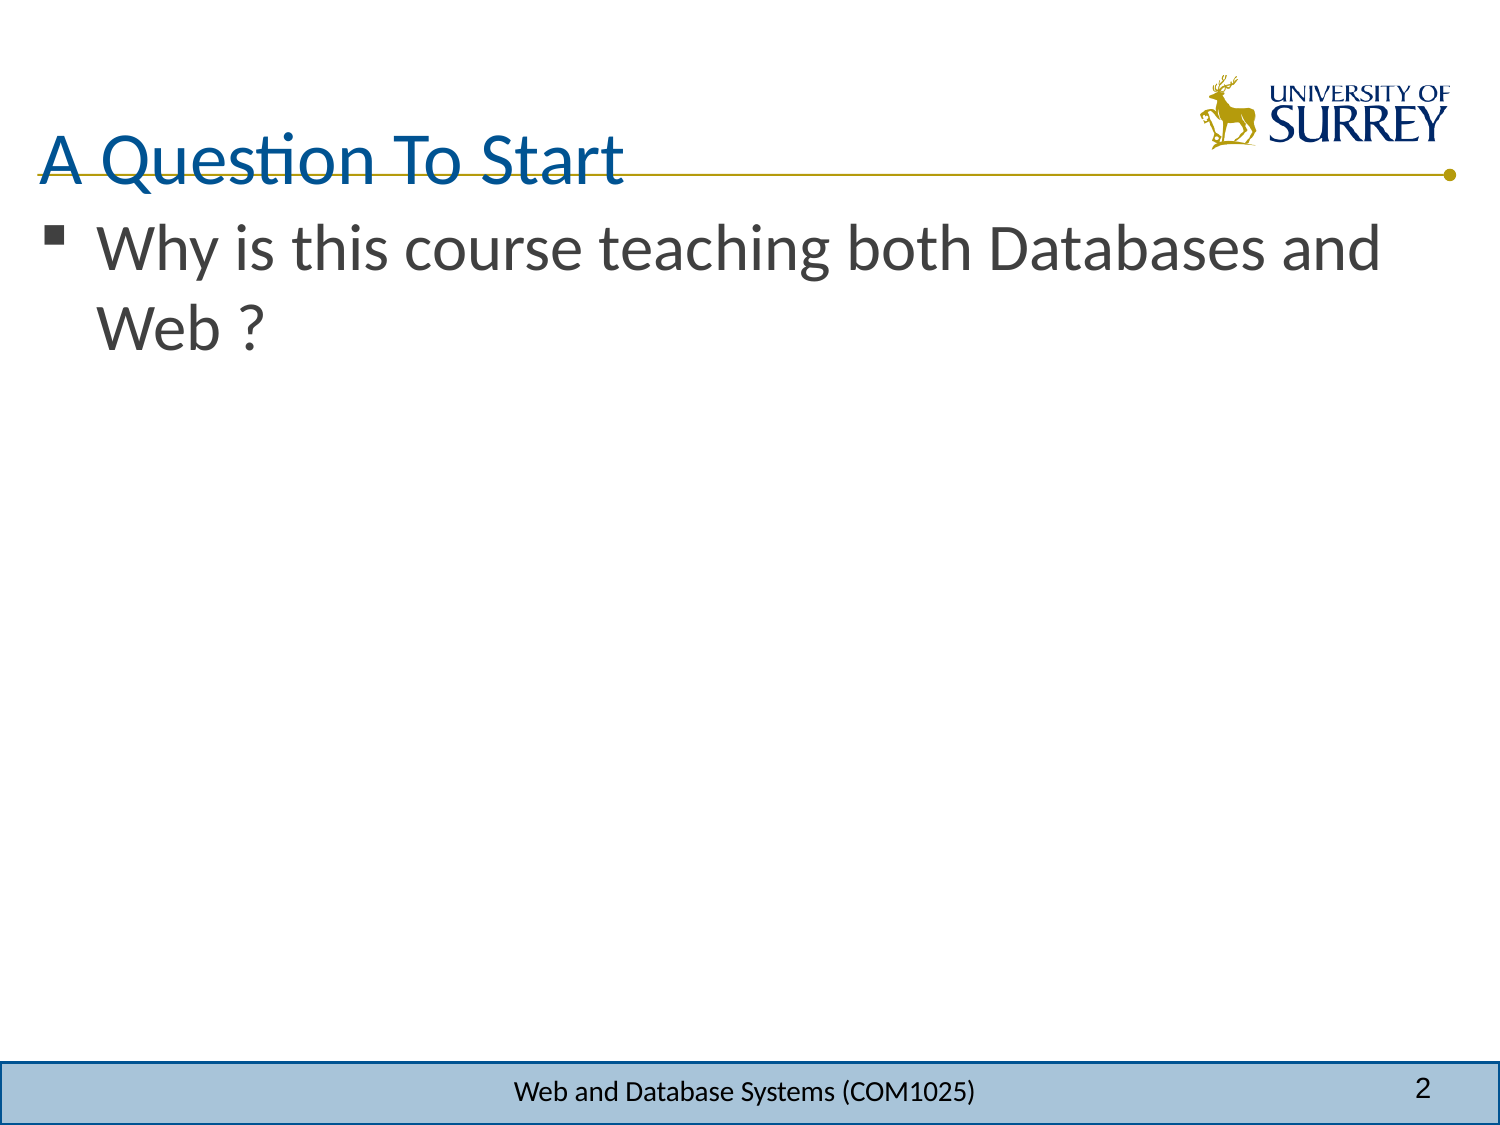

# A Question To Start
Why is this course teaching both Databases and Web ?
2
Web and Database Systems (COM1025)